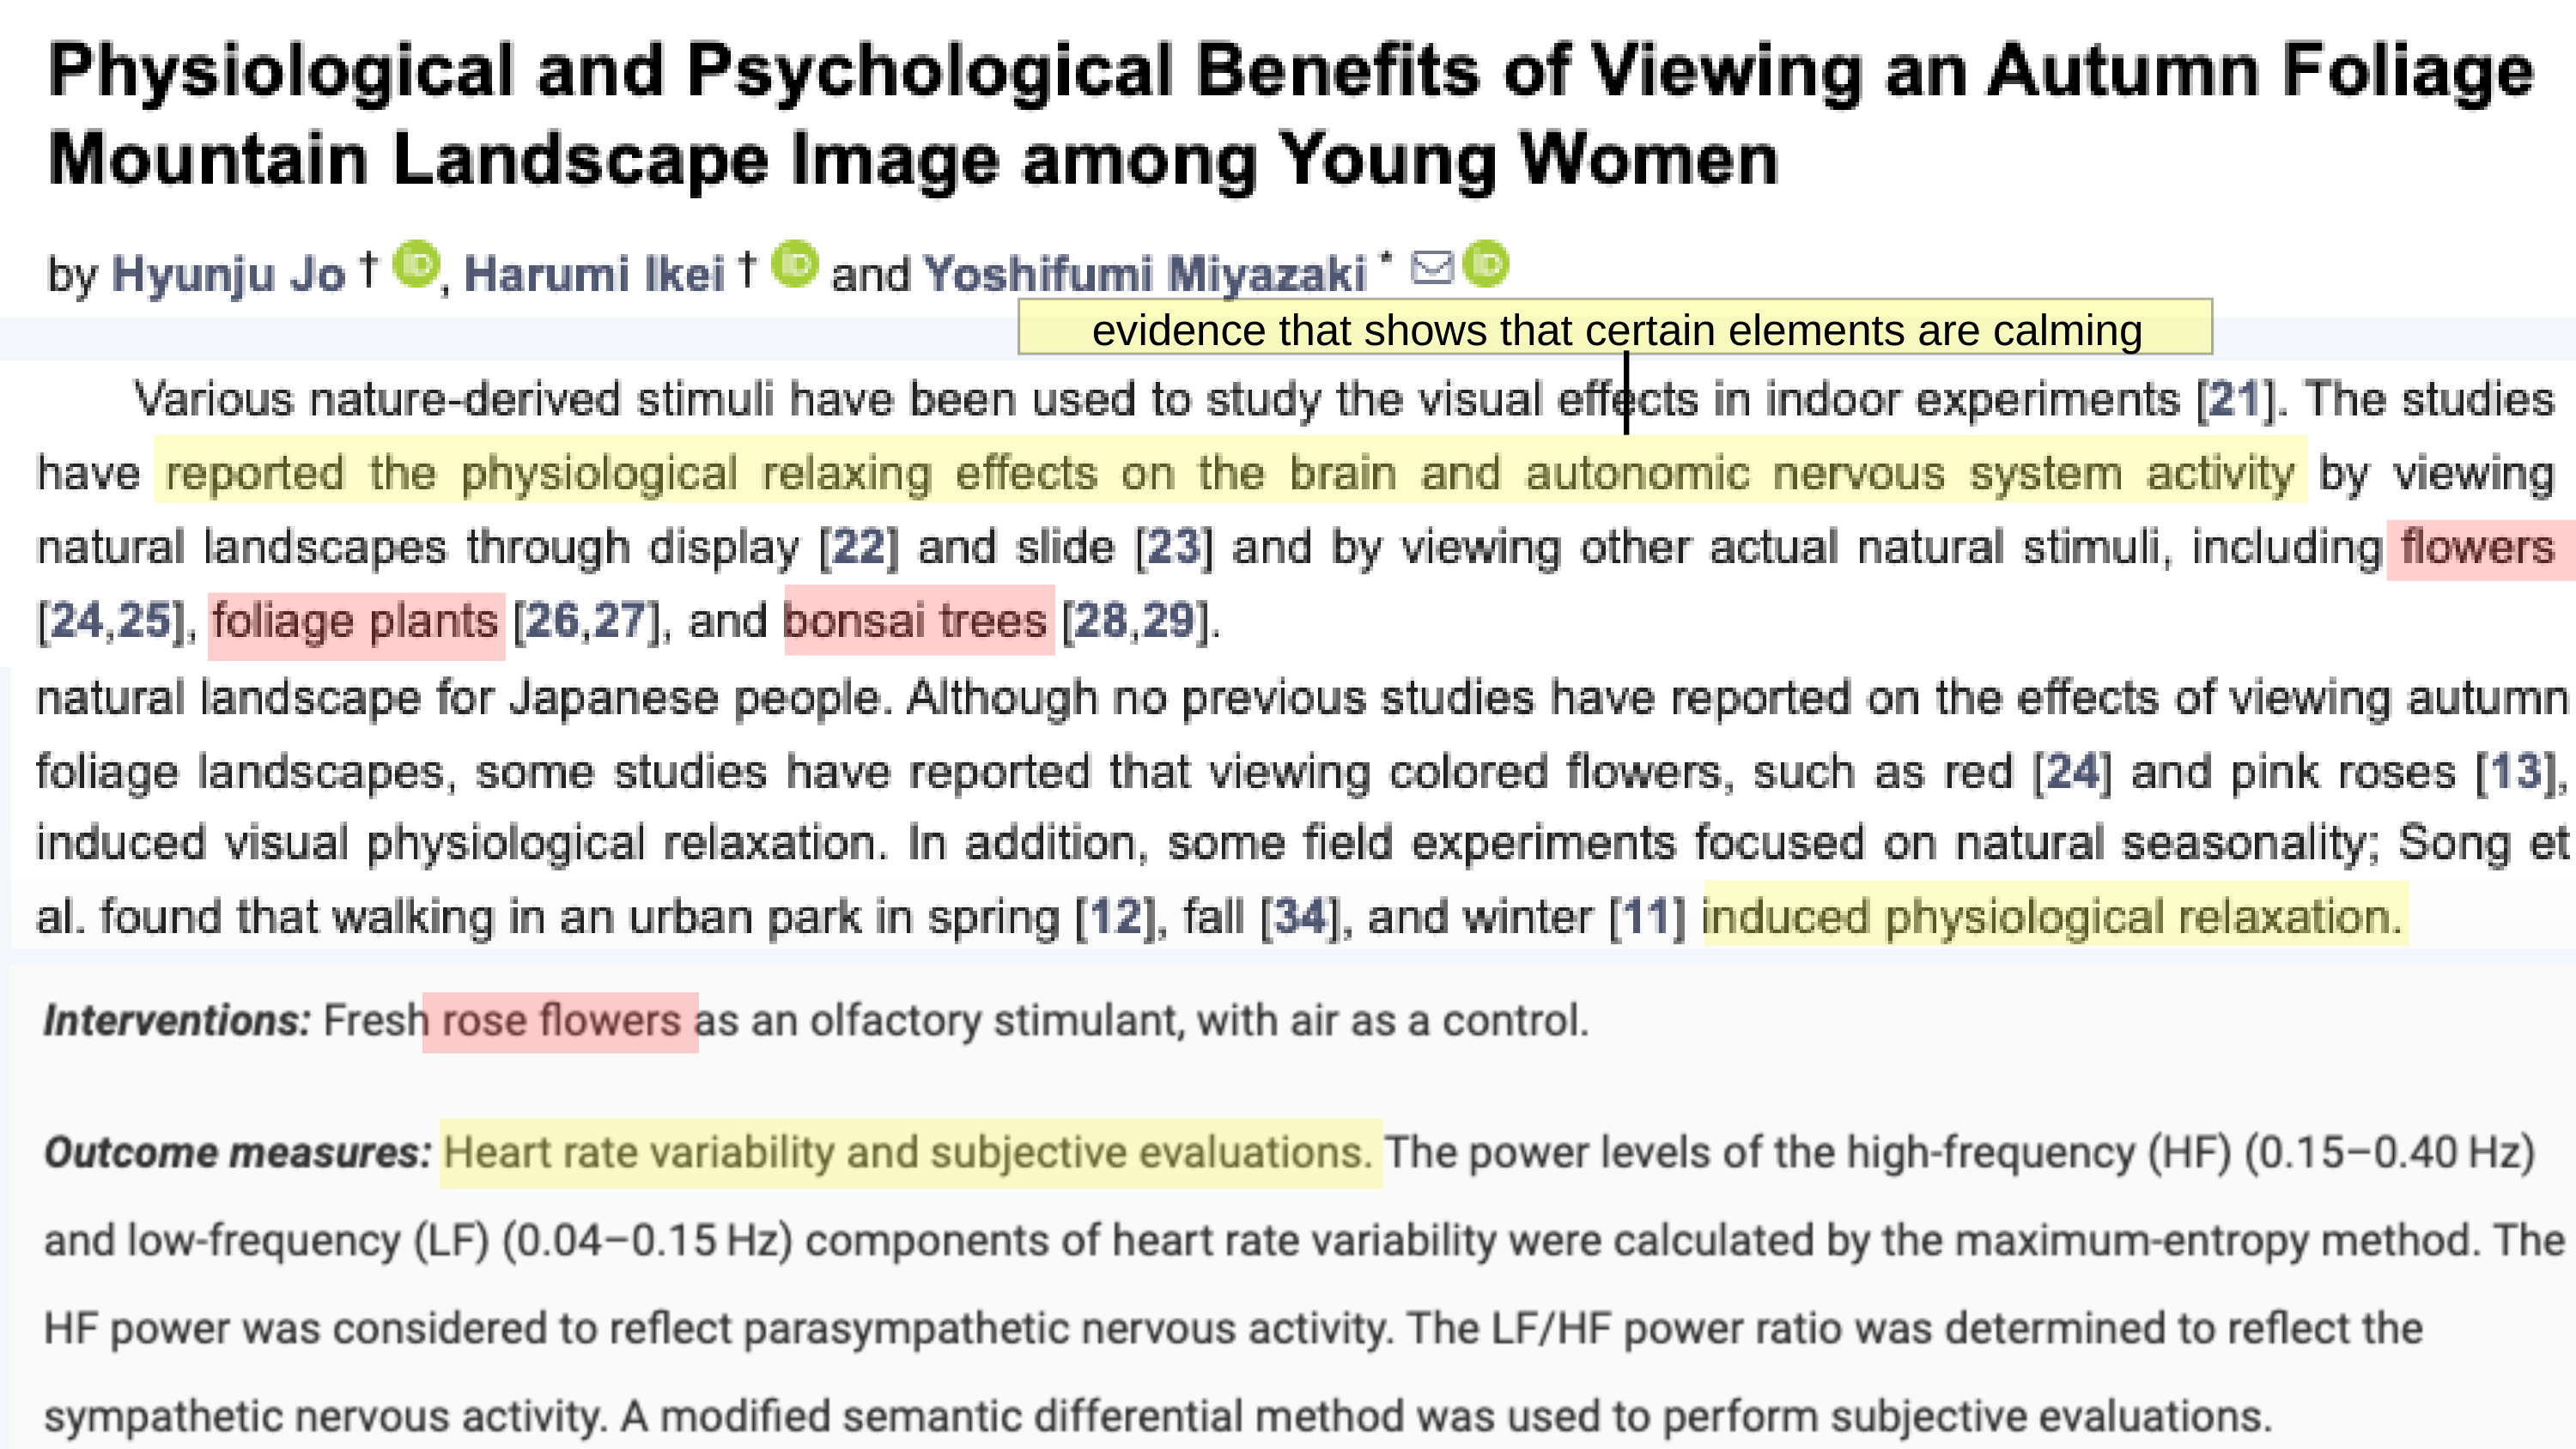

evidence that shows that certain elements are calming